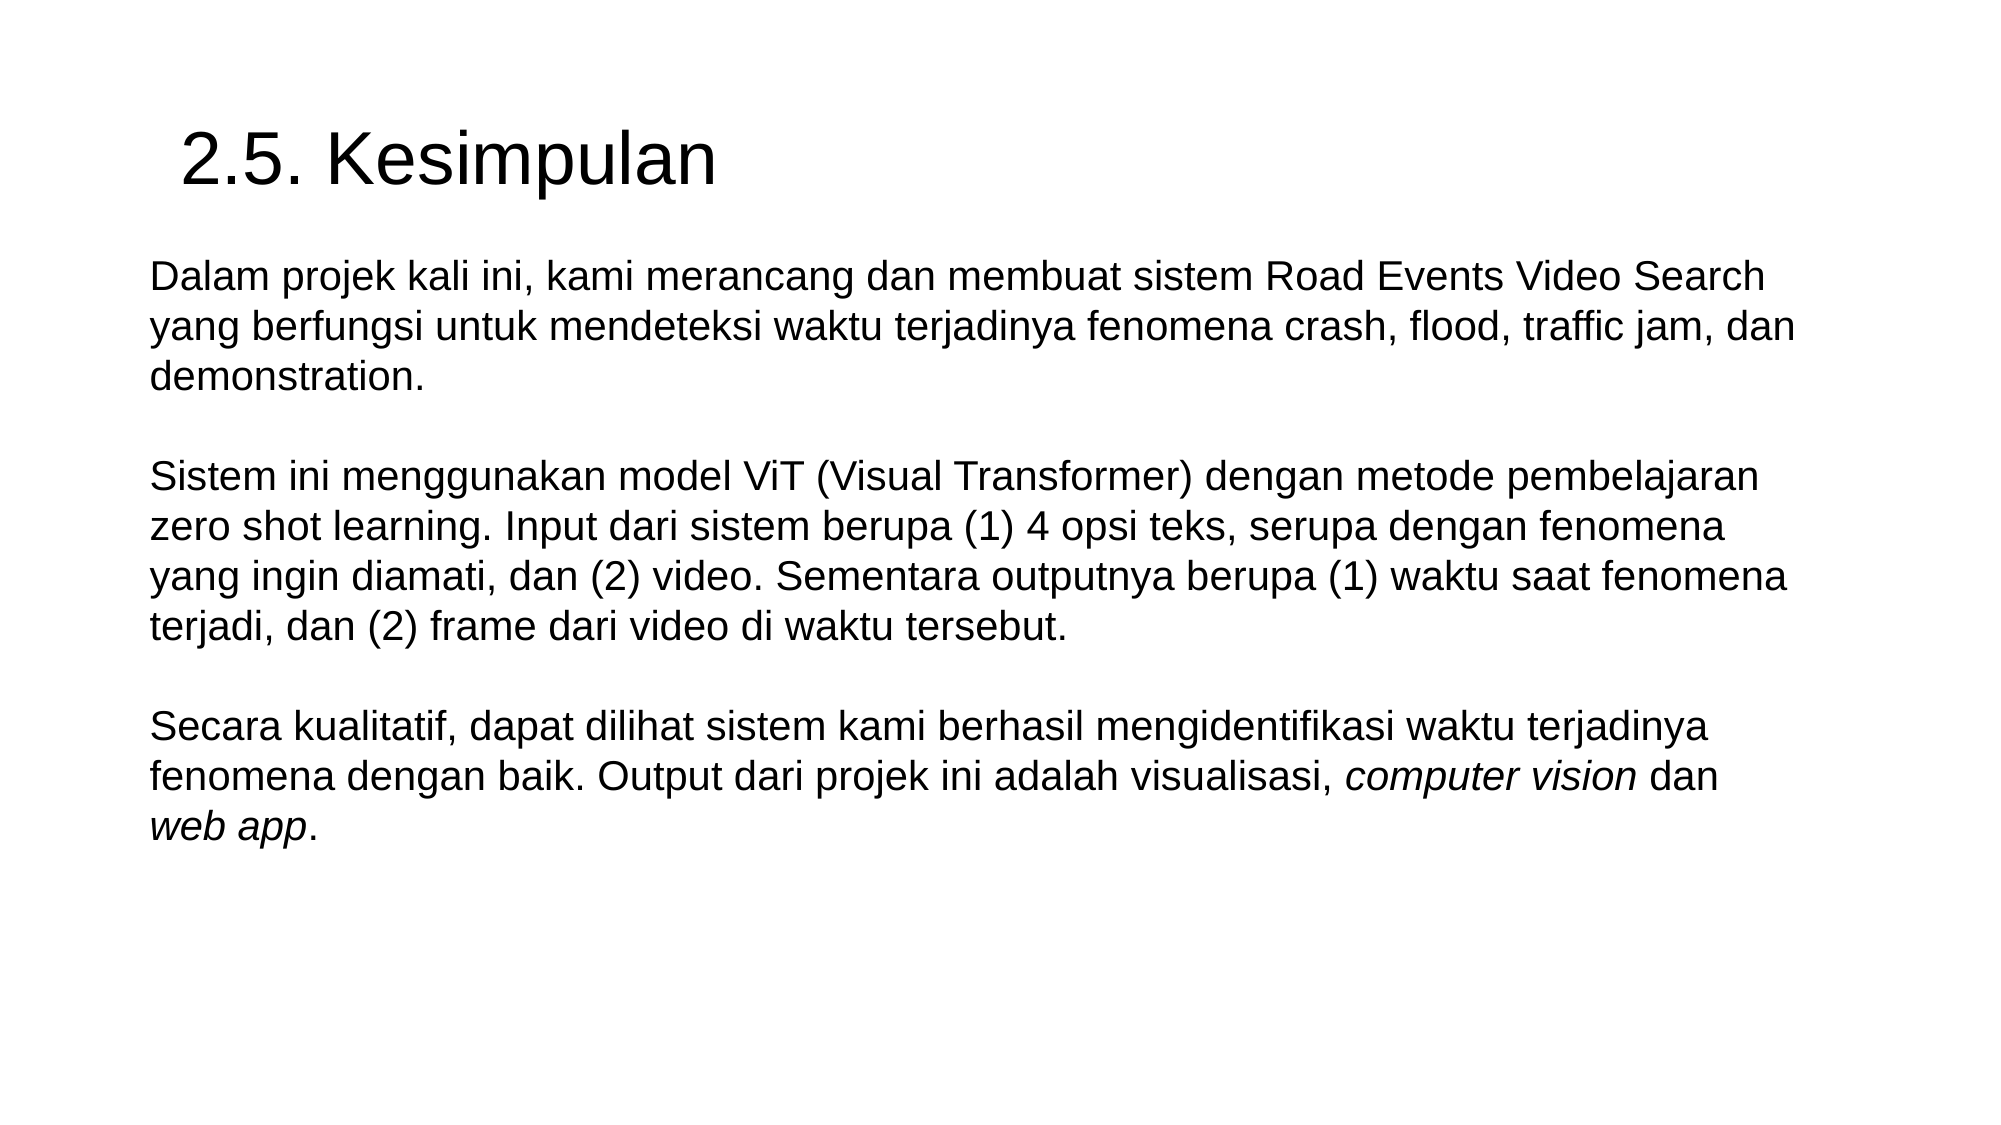

2.5. Kesimpulan

Dalam projek kali ini, kami merancang dan membuat sistem Road Events Video Search yang berfungsi untuk mendeteksi waktu terjadinya fenomena crash, flood, traffic jam, dan demonstration.

Sistem ini menggunakan model ViT (Visual Transformer) dengan metode pembelajaran zero shot learning. Input dari sistem berupa (1) 4 opsi teks, serupa dengan fenomena yang ingin diamati, dan (2) video. Sementara outputnya berupa (1) waktu saat fenomena terjadi, dan (2) frame dari video di waktu tersebut.

Secara kualitatif, dapat dilihat sistem kami berhasil mengidentifikasi waktu terjadinya fenomena dengan baik. Output dari projek ini adalah visualisasi, computer vision dan web app.